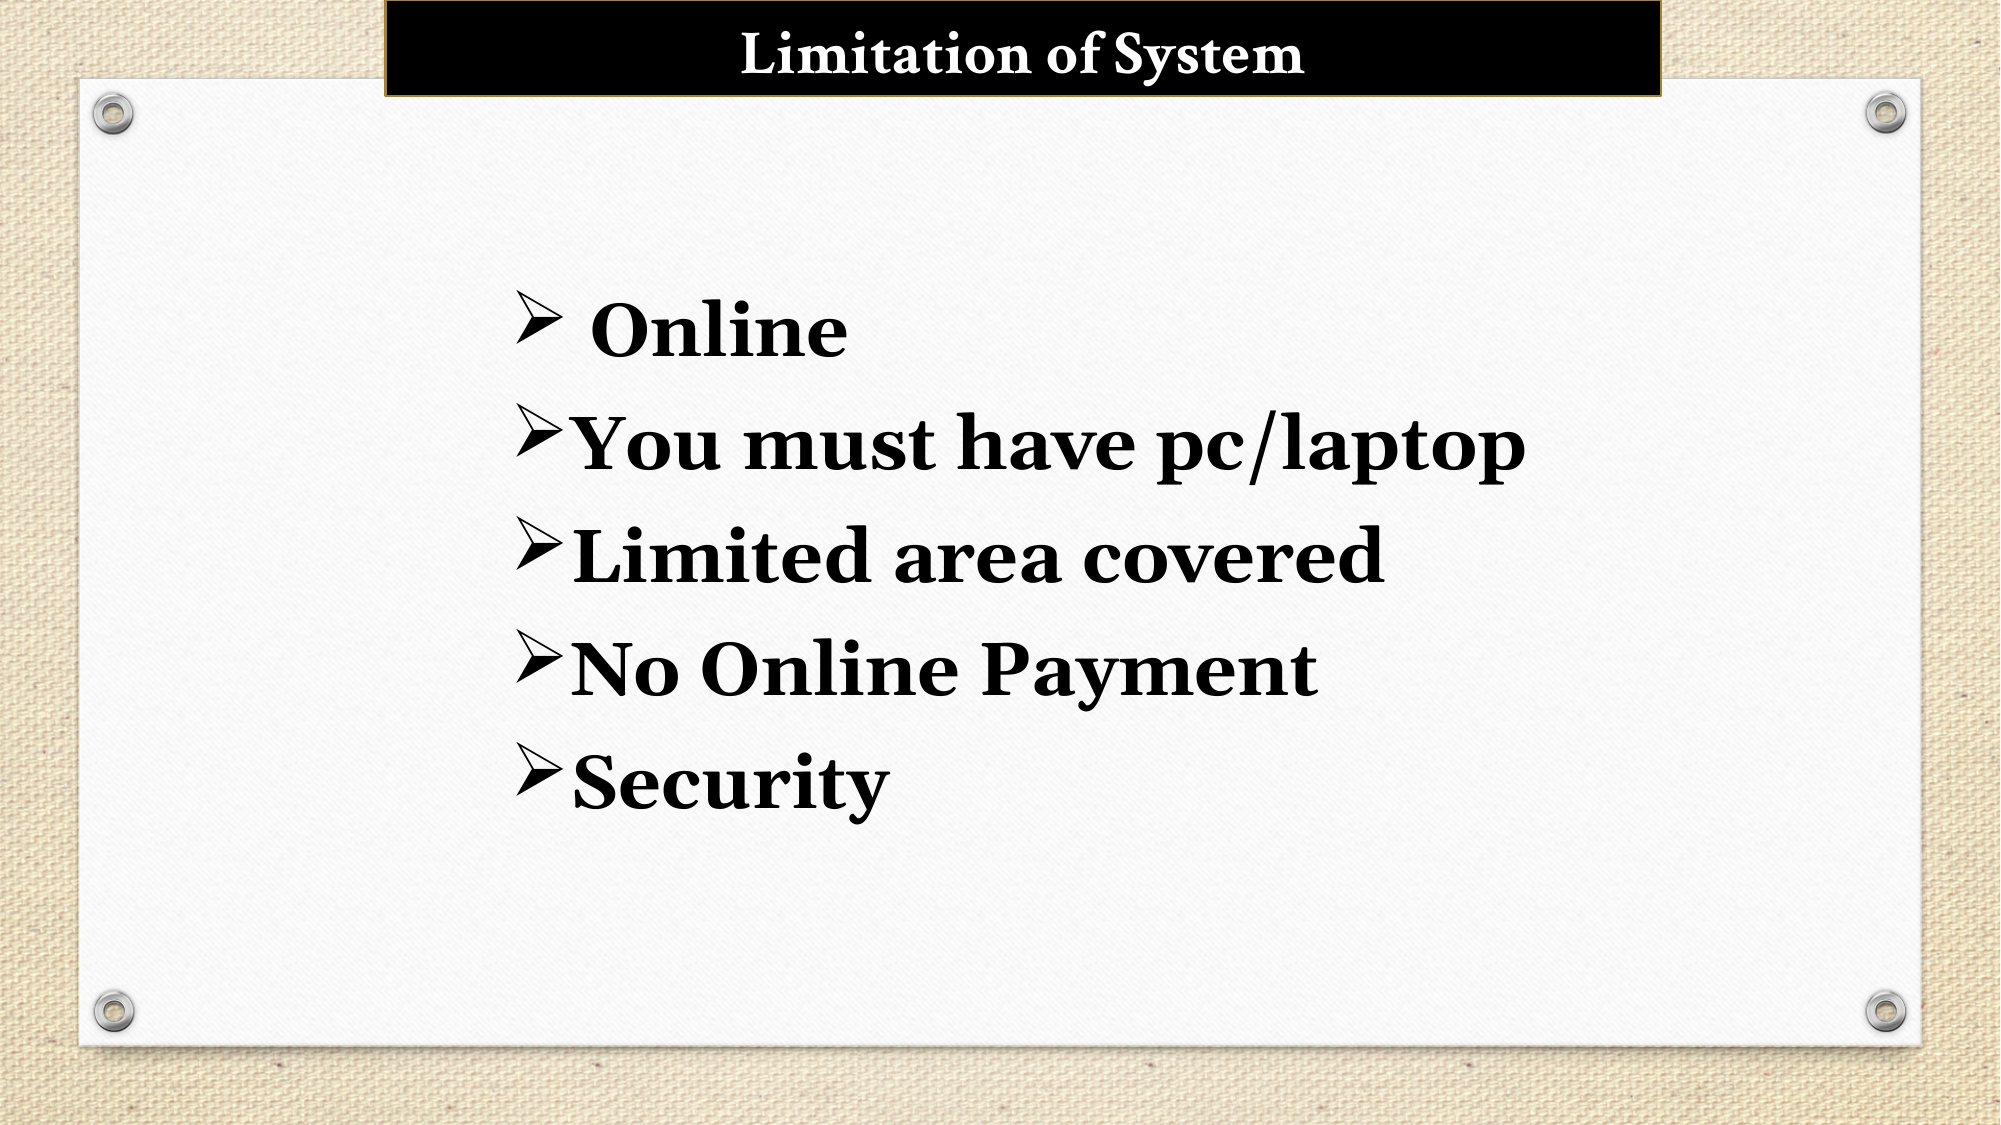

Limitation of System
 Online
You must have pc/laptop
Limited area covered
No Online Payment
Security